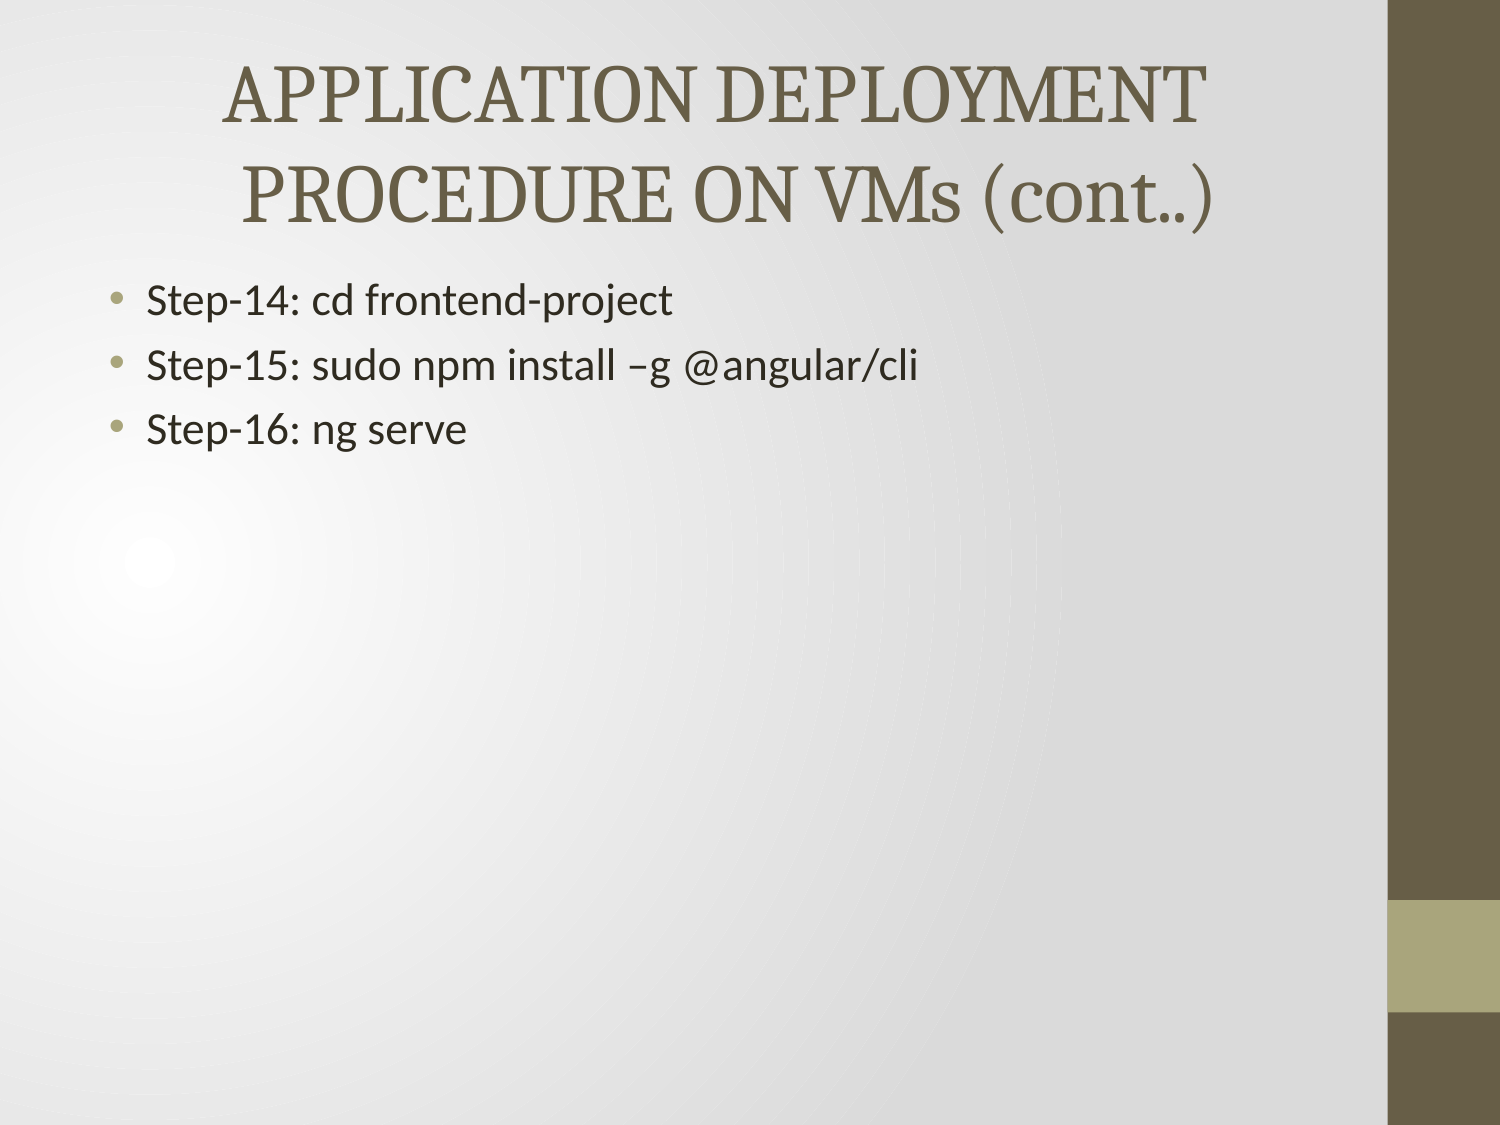

# APPLICATION DEPLOYMENT   		PROCEDURE ON VMs (cont..)
Step-14: cd frontend-project
Step-15: sudo npm install –g @angular/cli
Step-16: ng serve